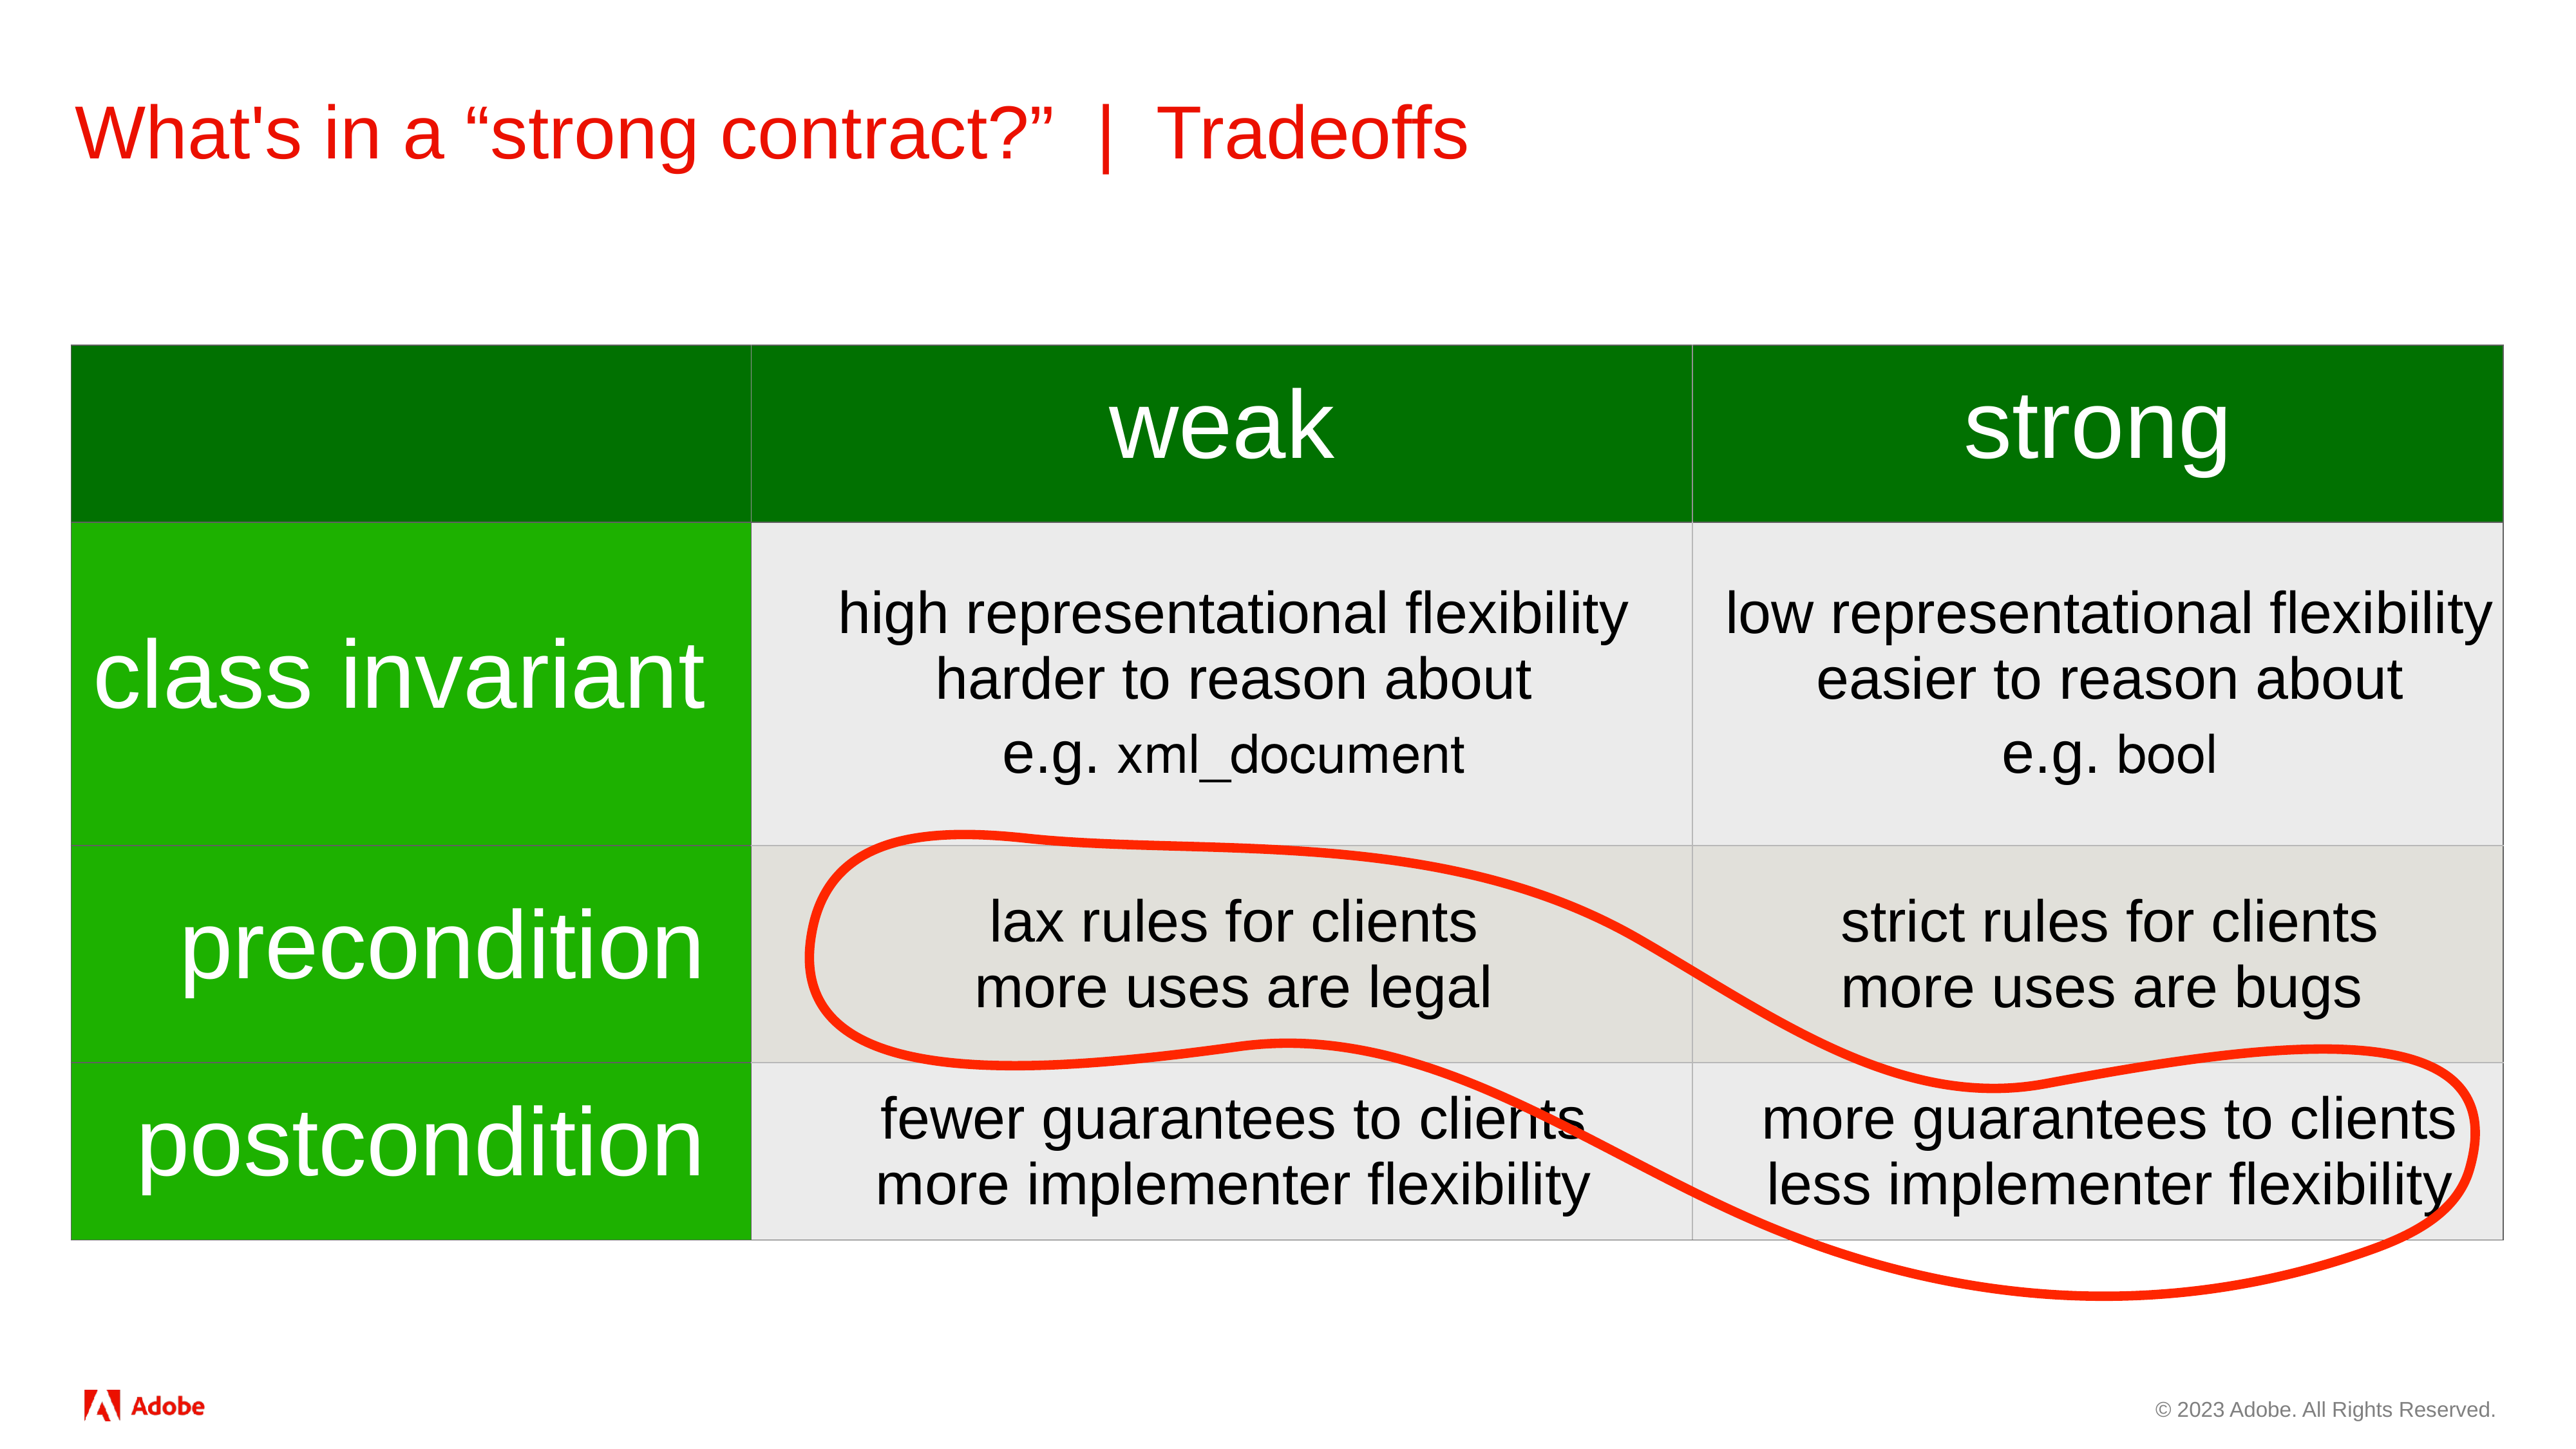

# What's in a “strong contract?”  |  Tradeoffs
|  | weak | strong |
| --- | --- | --- |
| class invariant | high representational flexibility harder to reason about e.g. xml\_document | low representational flexibility easier to reason about e.g. bool |
| precondition | lax rules for clients more uses are legal | strict rules for clients more uses are bugs |
| postcondition | fewer guarantees to clients more implementer flexibility | more guarantees to clients less implementer flexibility |

62